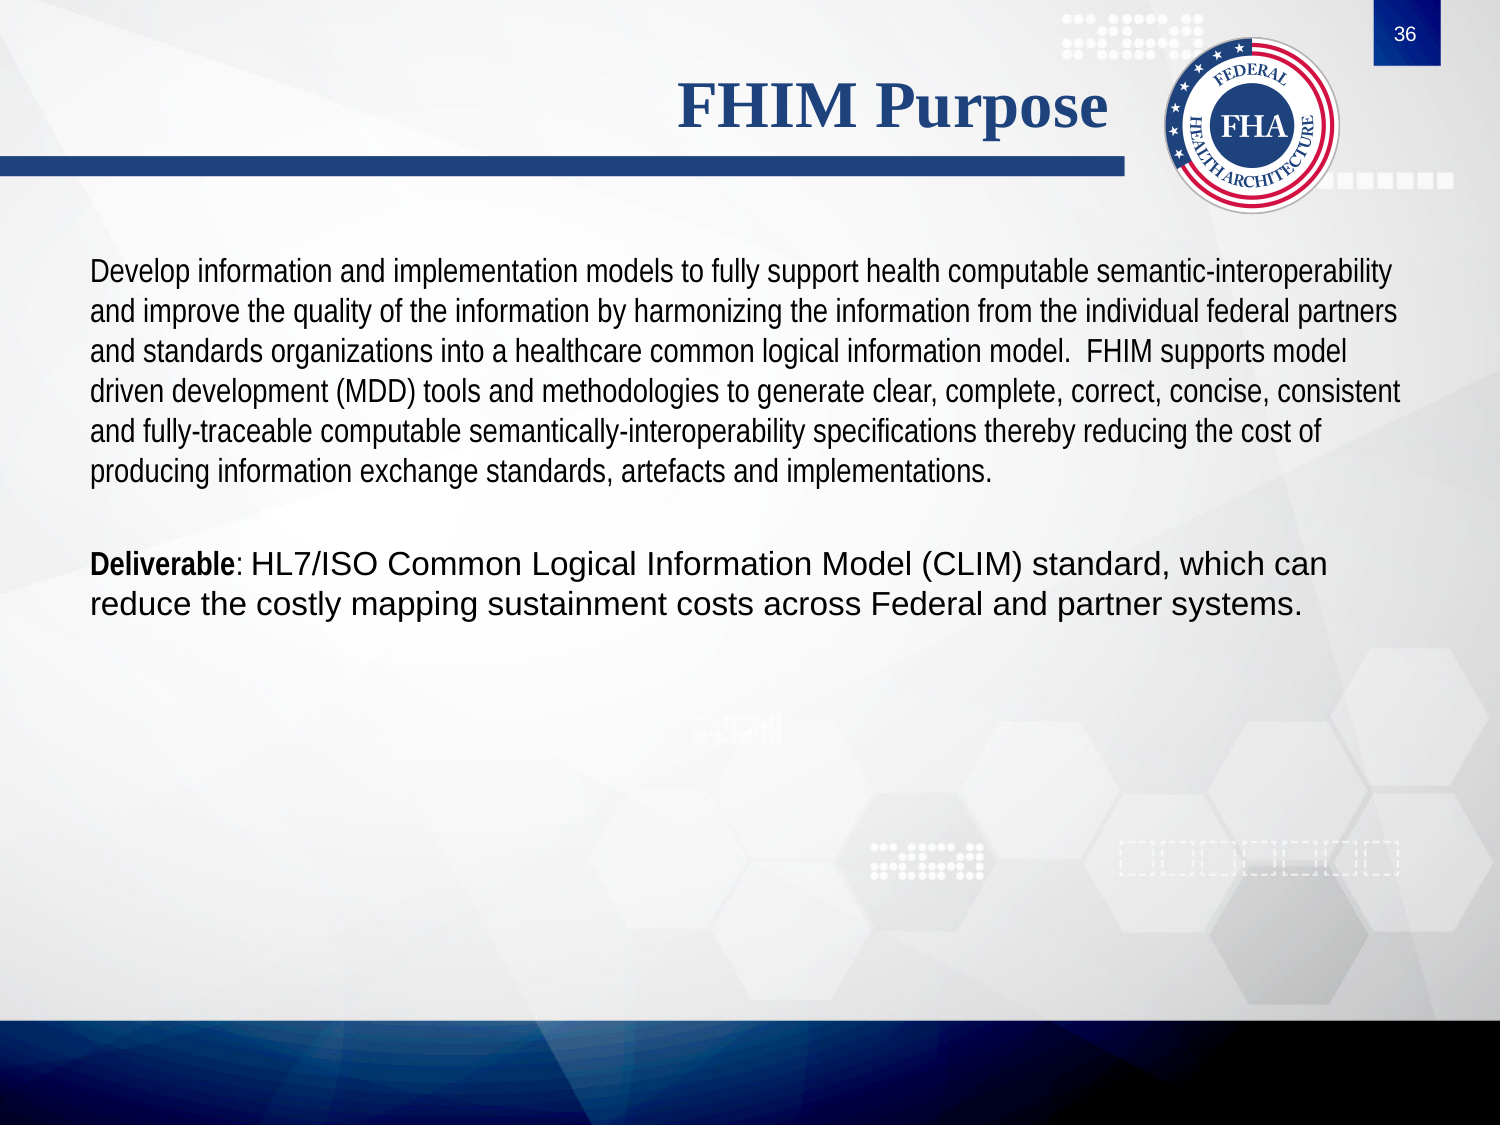

36
# FHIM Purpose
Develop information and implementation models to fully support health computable semantic-interoperability and improve the quality of the information by harmonizing the information from the individual federal partners and standards organizations into a healthcare common logical information model.  FHIM supports model driven development (MDD) tools and methodologies to generate clear, complete, correct, concise, consistent and fully-traceable computable semantically-interoperability specifications thereby reducing the cost of producing information exchange standards, artefacts and implementations.

Deliverable: HL7/ISO Common Logical Information Model (CLIM) standard, which can reduce the costly mapping sustainment costs across Federal and partner systems.